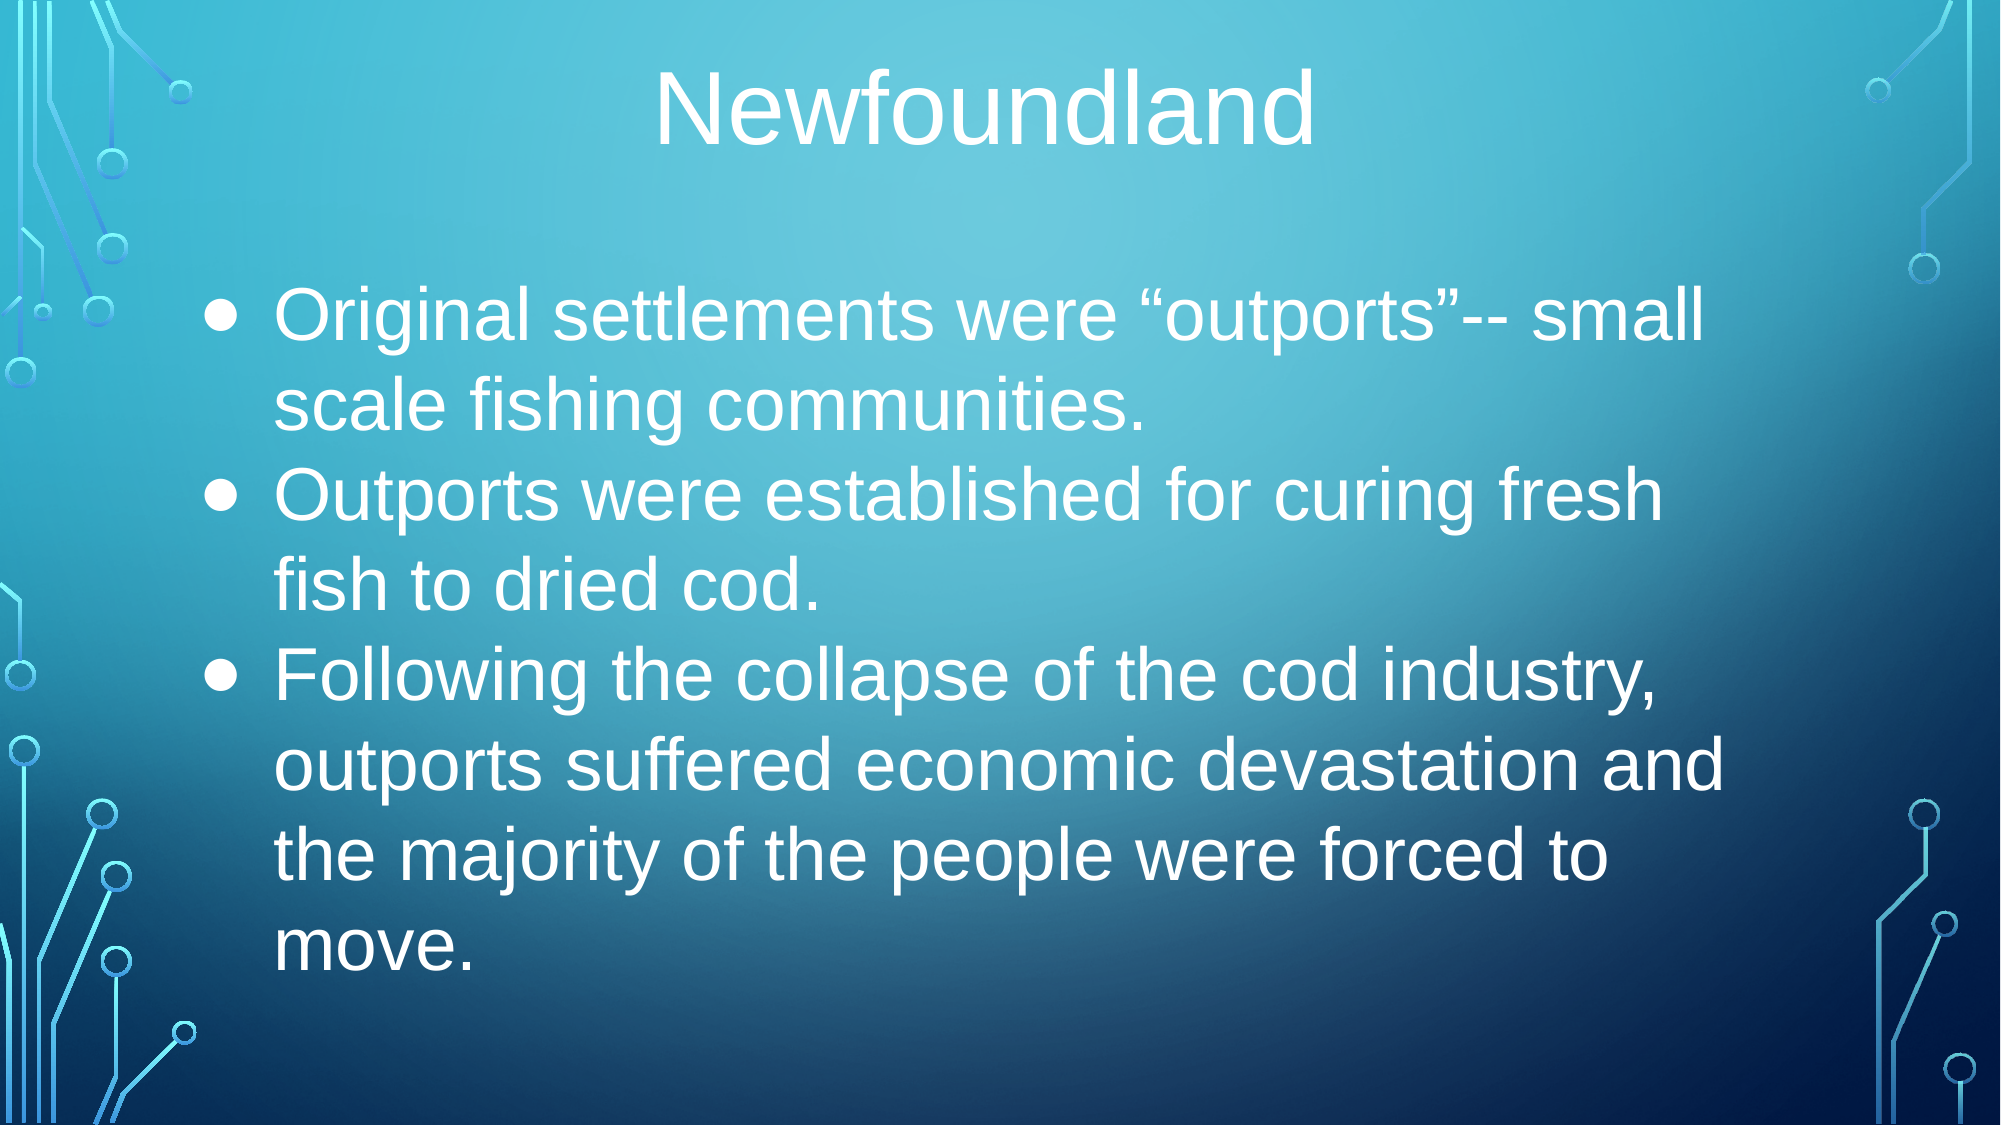

Newfoundland

Original settlements were “outports”-- small scale fishing communities.
Outports were established for curing fresh fish to dried cod.
Following the collapse of the cod industry, outports suffered economic devastation and the majority of the people were forced to move.